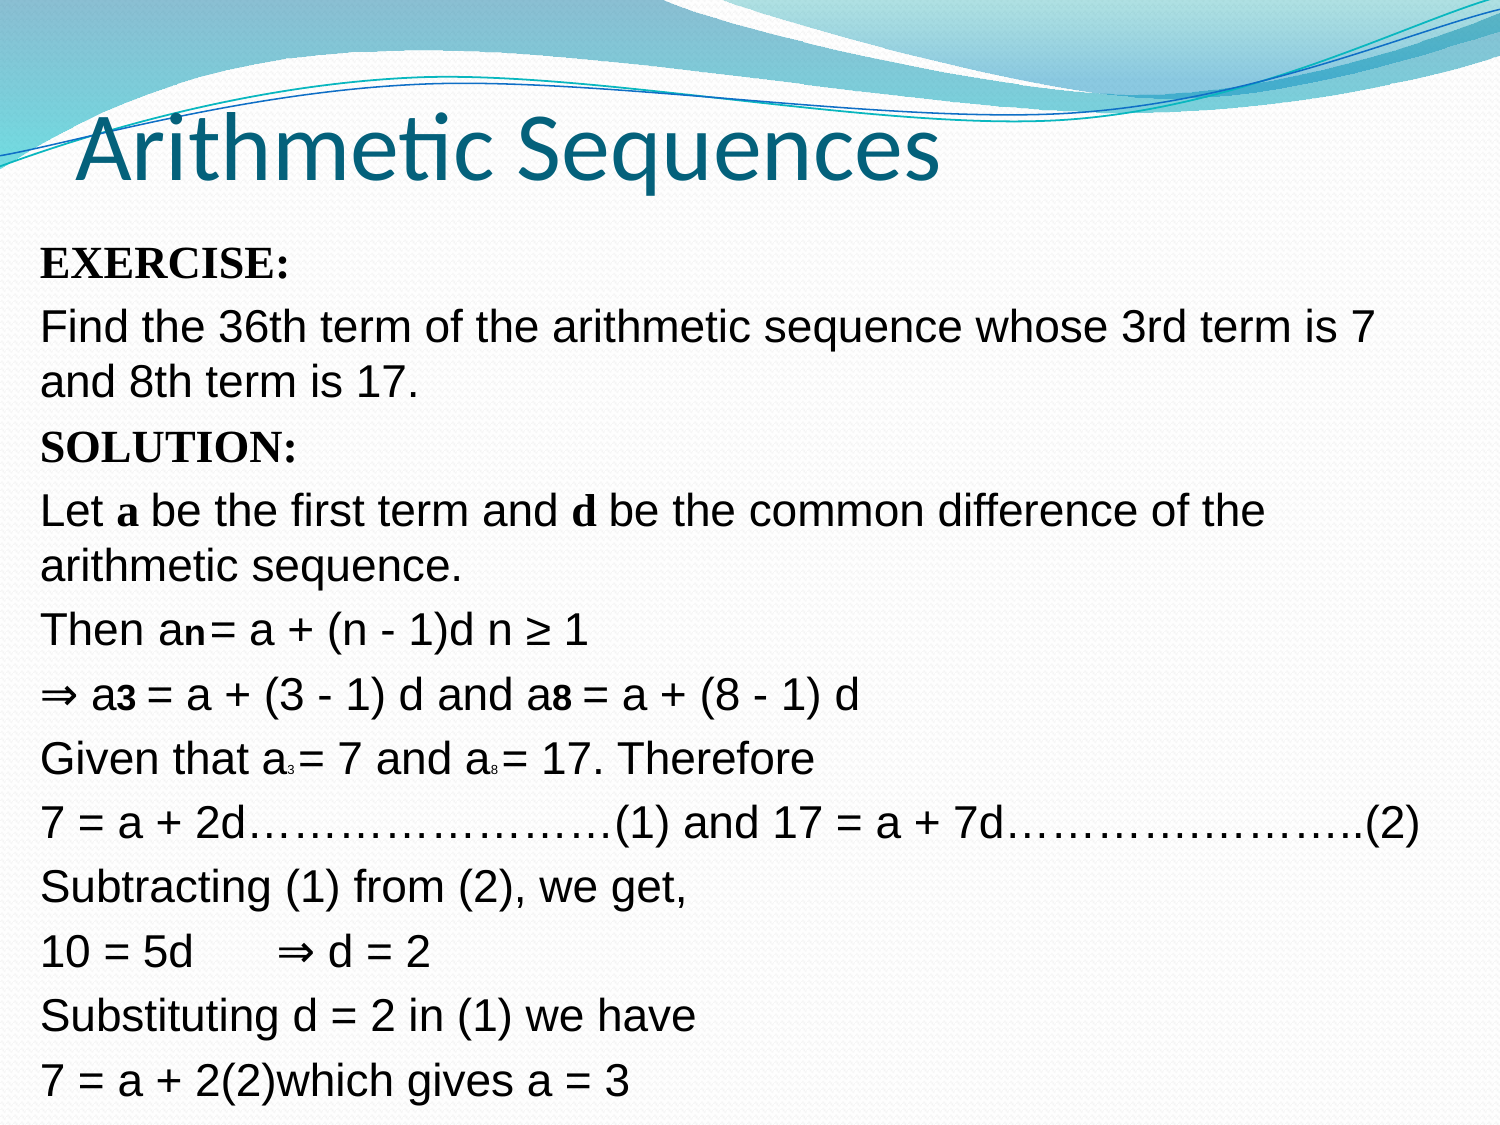

# Arithmetic Sequences
EXERCISE:
Find the 36th term of the arithmetic sequence whose 3rd term is 7 and 8th term is 17.
SOLUTION:
Let a be the first term and d be the common difference of the arithmetic sequence.
Then	an = a + (n - 1)d n ≥ 1
⇒ a3 = a + (3 - 1) d and a8 = a + (8 - 1) d
Given that a3 = 7 and a8 = 17. Therefore
7 = a + 2d……………………(1) and 17 = a + 7d………….………..(2)
Subtracting (1) from (2), we get,
10 = 5d		⇒ d = 2
Substituting d = 2 in (1) we have
7 = a + 2(2)	which gives a = 3